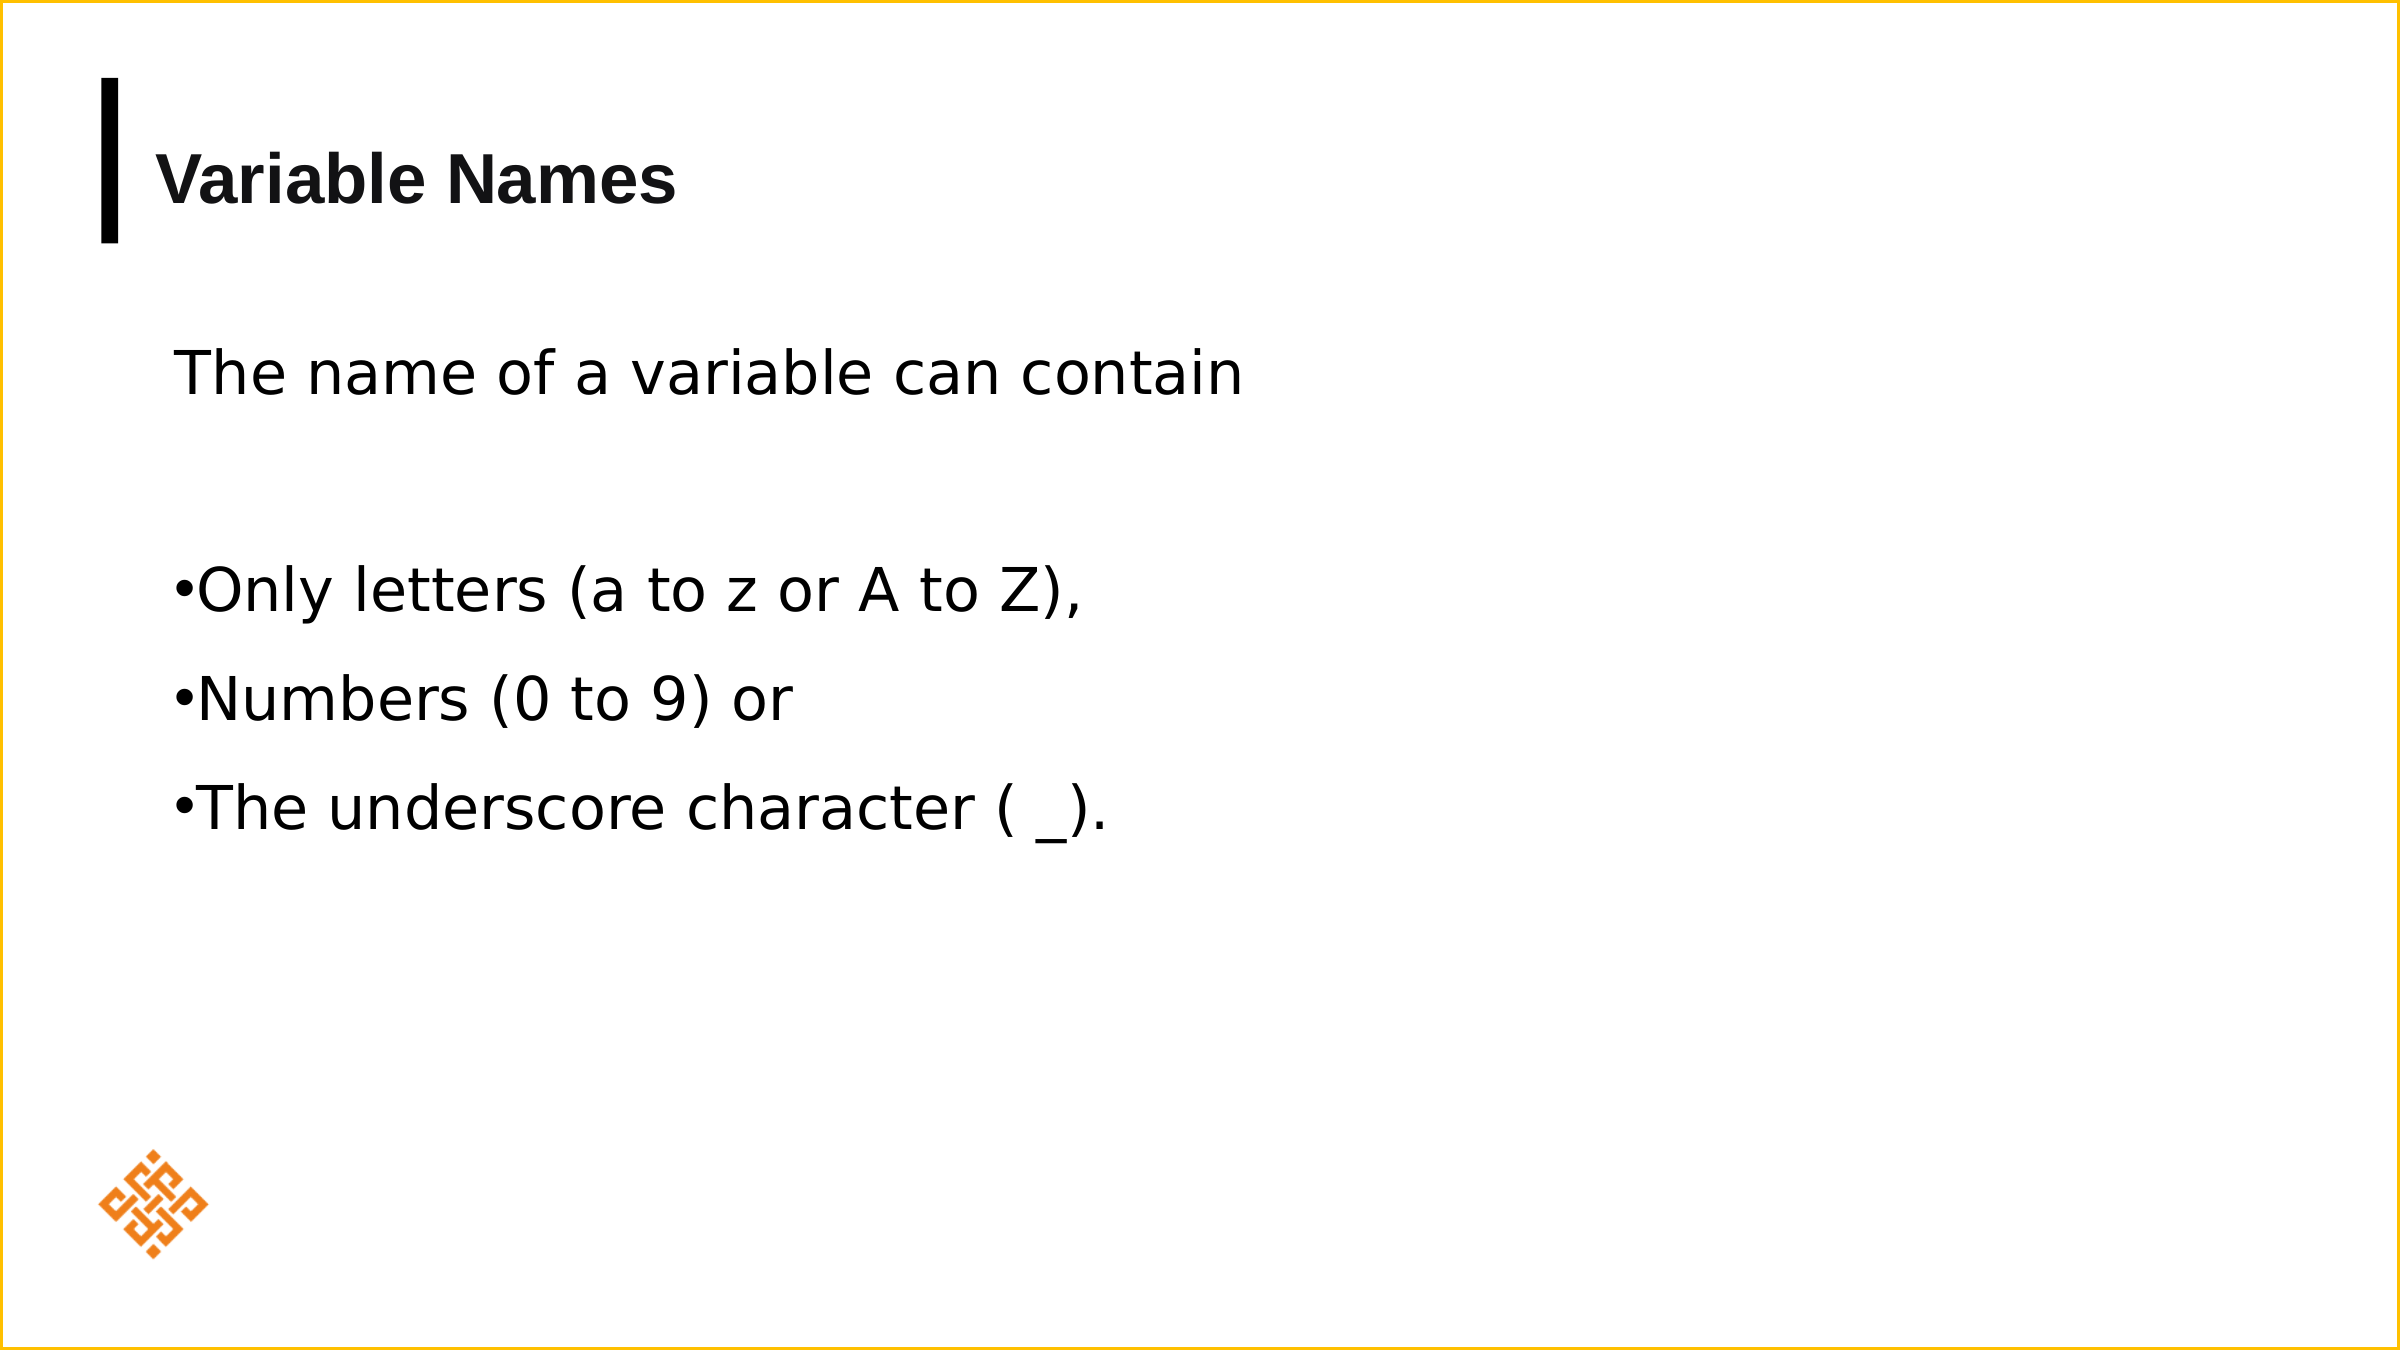

Variable Names
The name of a variable can contain

Only letters (a to z or A to Z),
Numbers (0 to 9) or
The underscore character ( _).